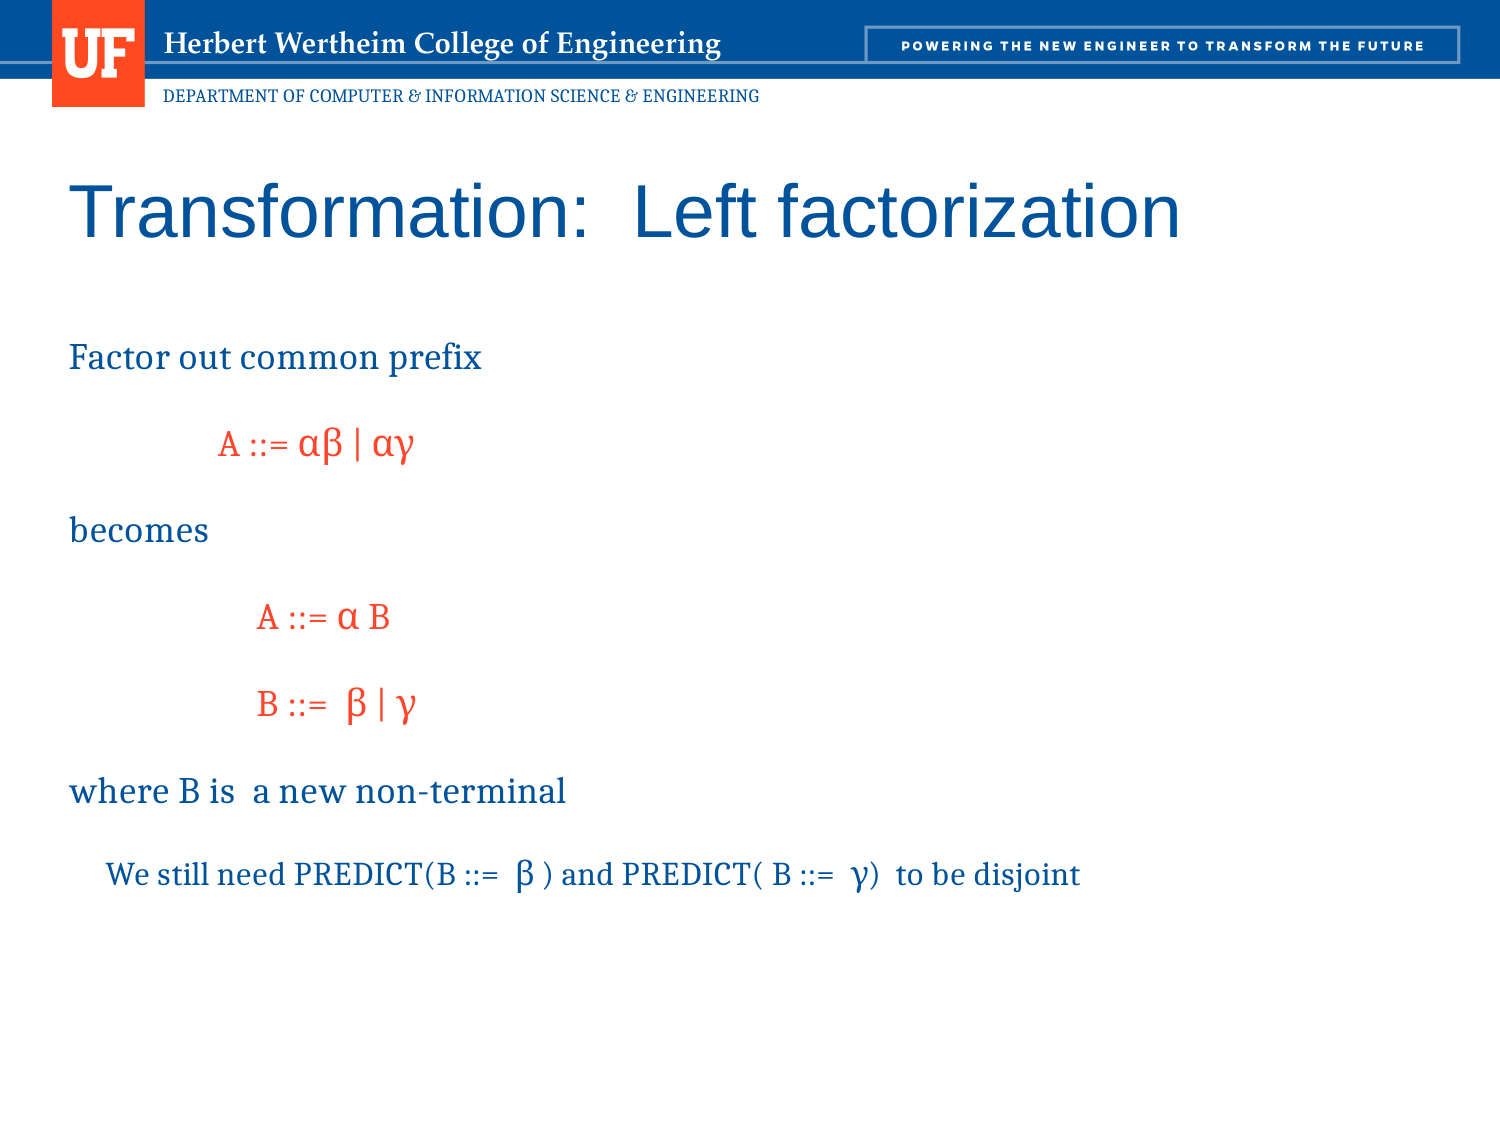

136
# Transformation:  Left factorization
Factor out common prefix
                  A ::= αβ | αγ
becomes
		A ::= α B
		B ::=  β | γ
where B is  a new non-terminal
     We still need PREDICT(B ::=  β ) and PREDICT( B ::=  γ)  to be disjoint